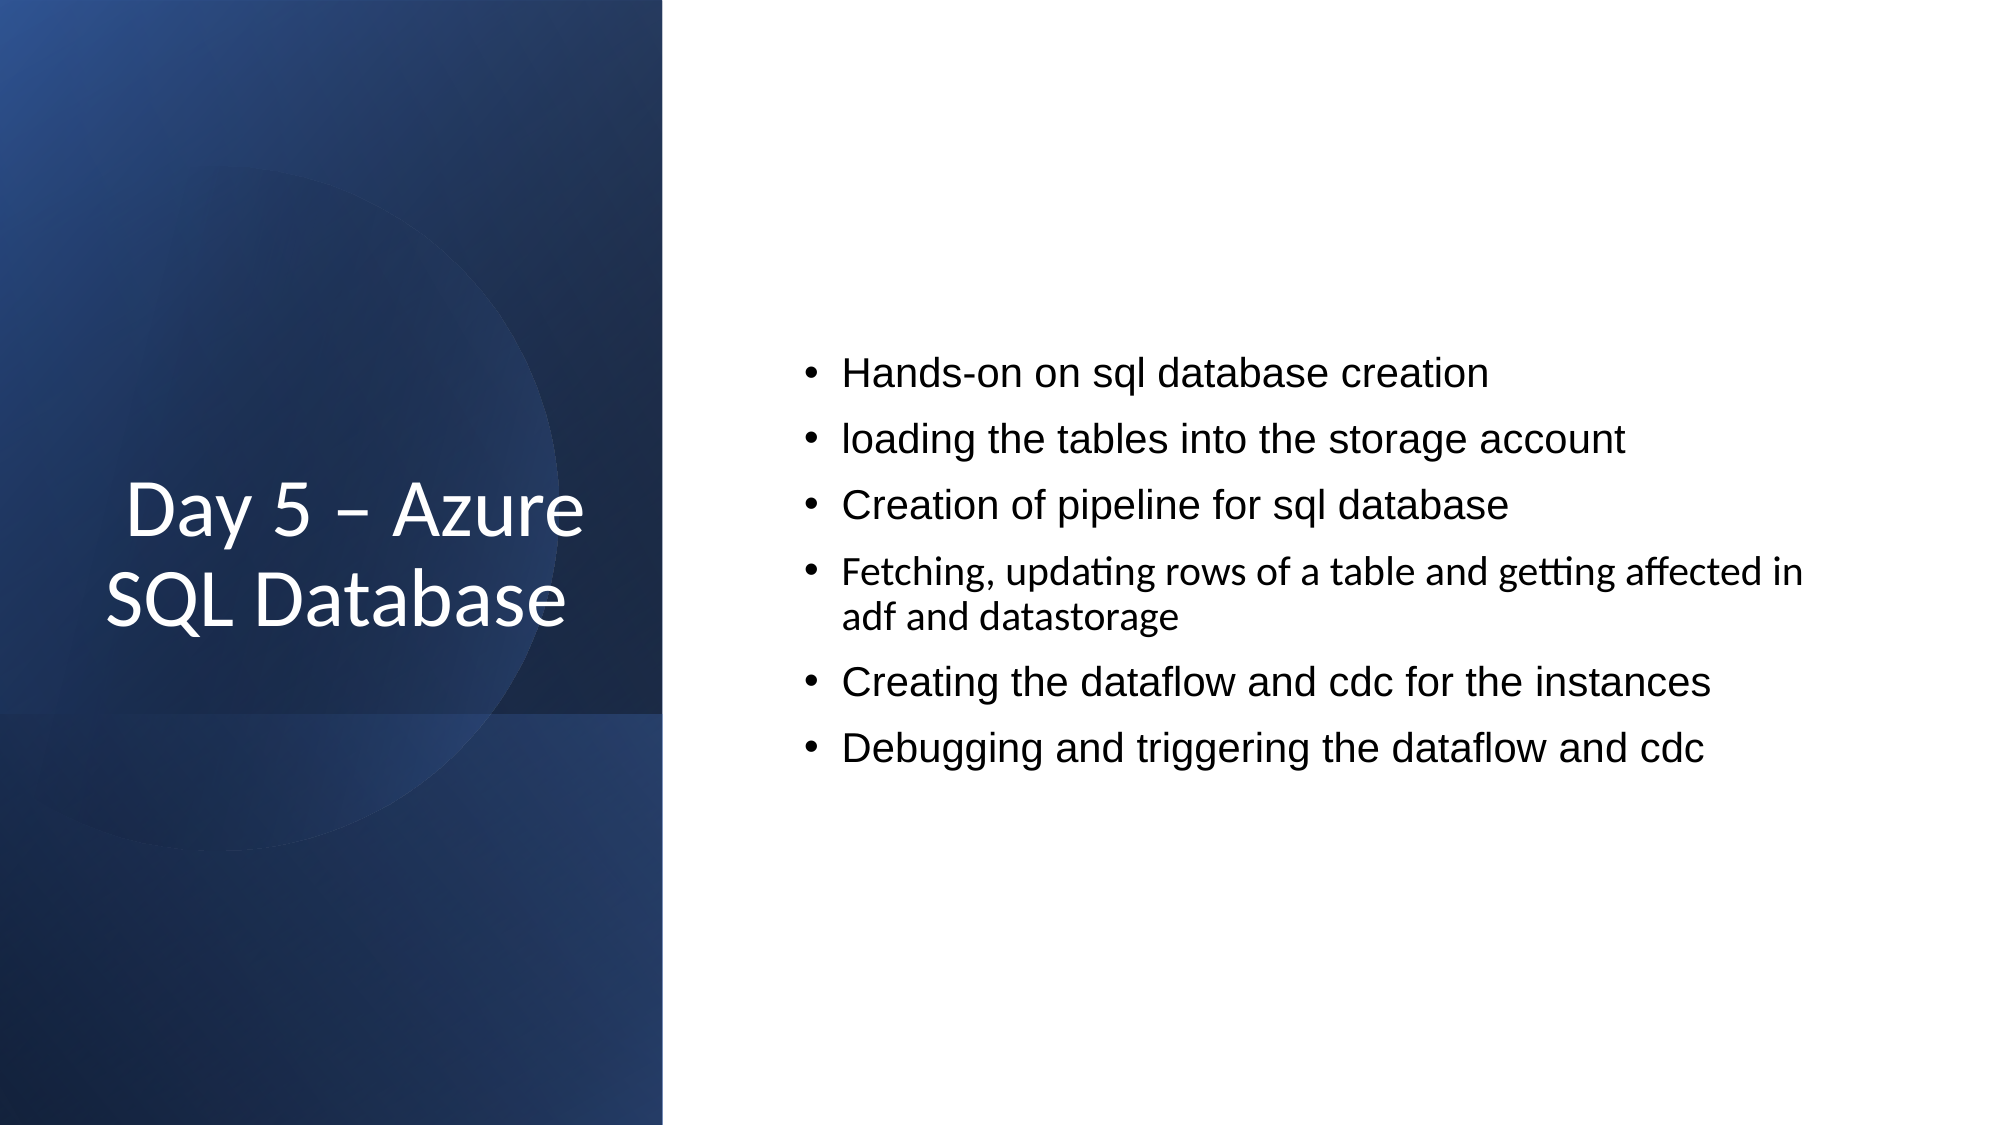

# Day 5 – Azure SQL Database
Hands-on on sql database creation
loading the tables into the storage account
Creation of pipeline for sql database
Fetching, updating rows of a table and getting affected in adf and datastorage
Creating the dataflow and cdc for the instances
Debugging and triggering the dataflow and cdc